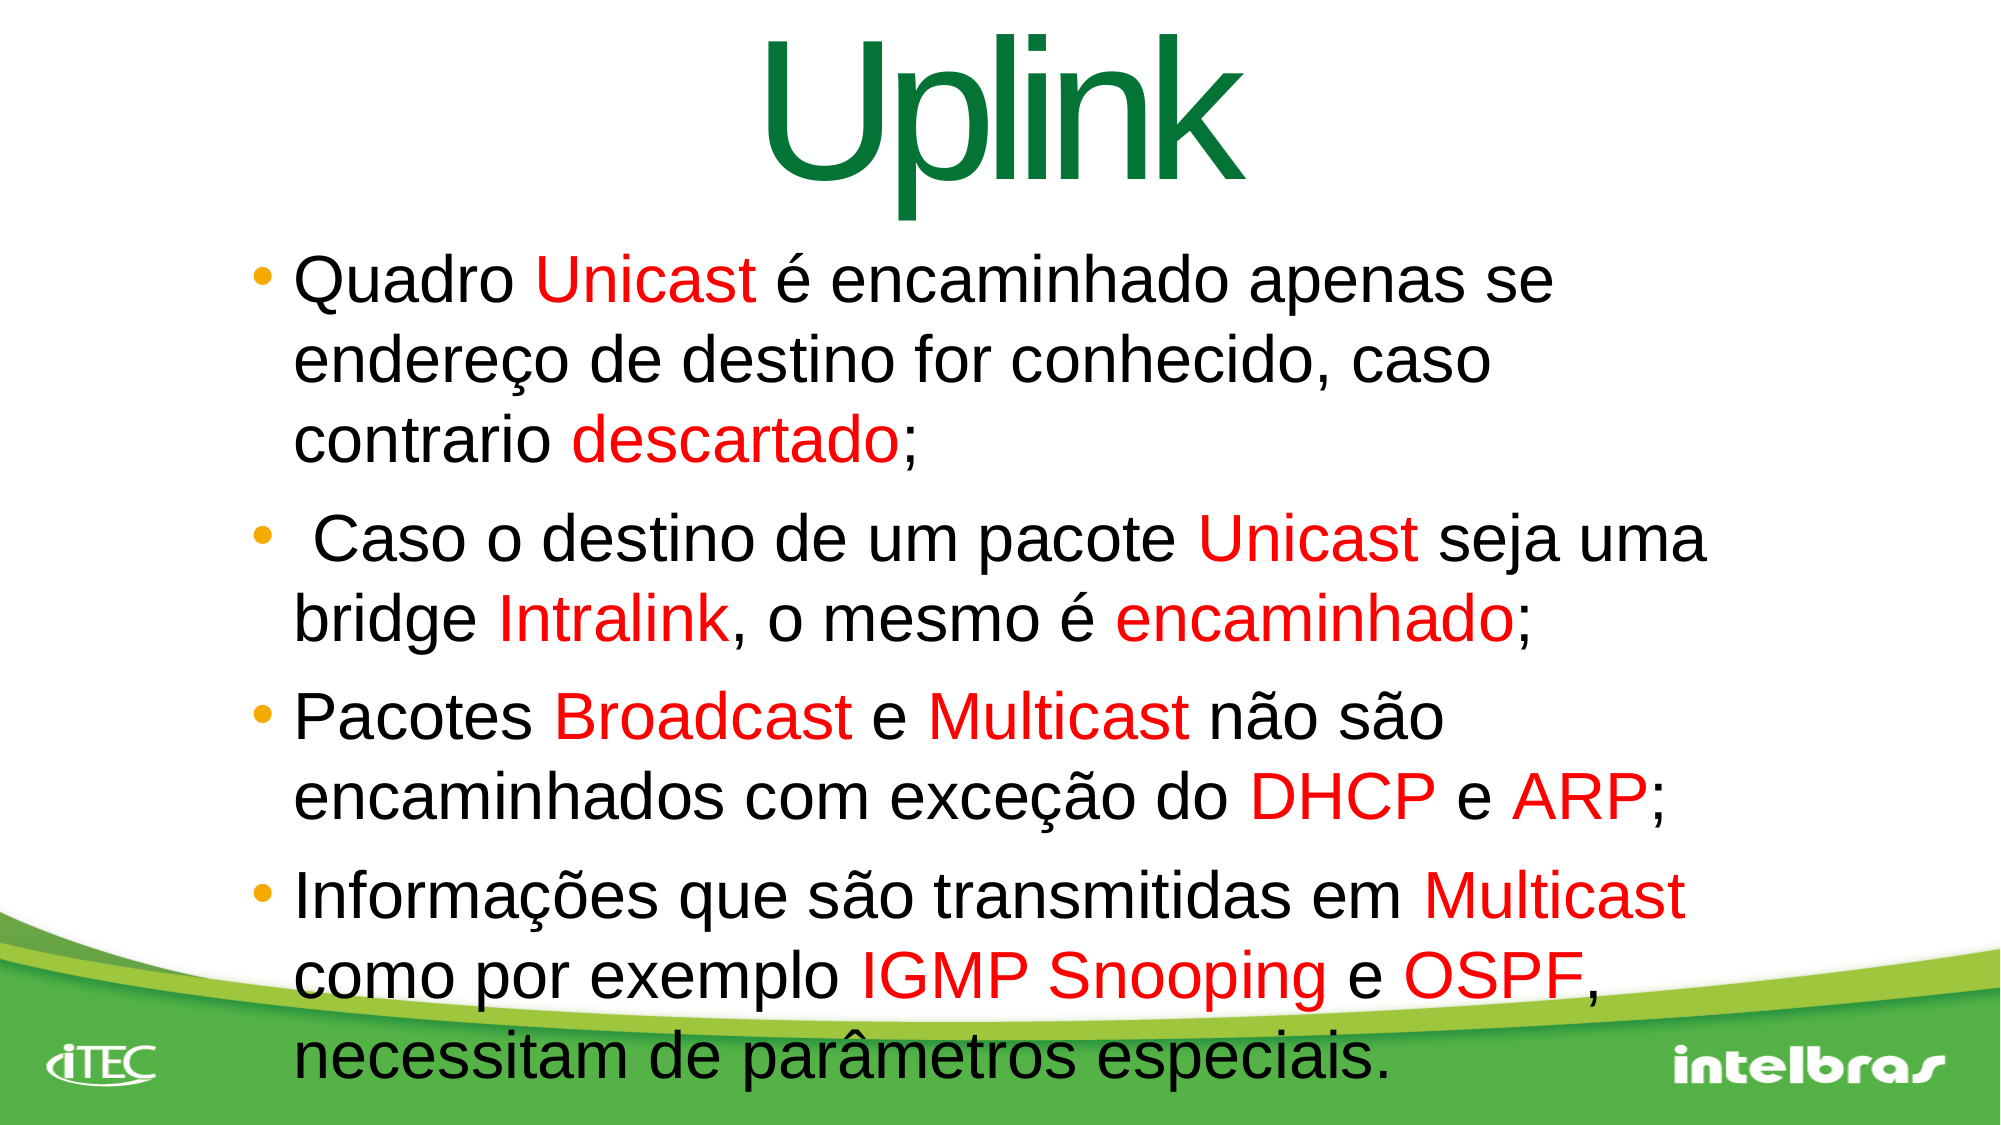

Uplink

Quadro Unicast é encaminhado apenas se endereço de destino for conhecido, caso contrario descartado;
 Caso o destino de um pacote Unicast seja uma bridge Intralink, o mesmo é encaminhado;
Pacotes Broadcast e Multicast não são encaminhados com exceção do DHCP e ARP;
Informações que são transmitidas em Multicast como por exemplo IGMP Snooping e OSPF, necessitam de parâmetros especiais.